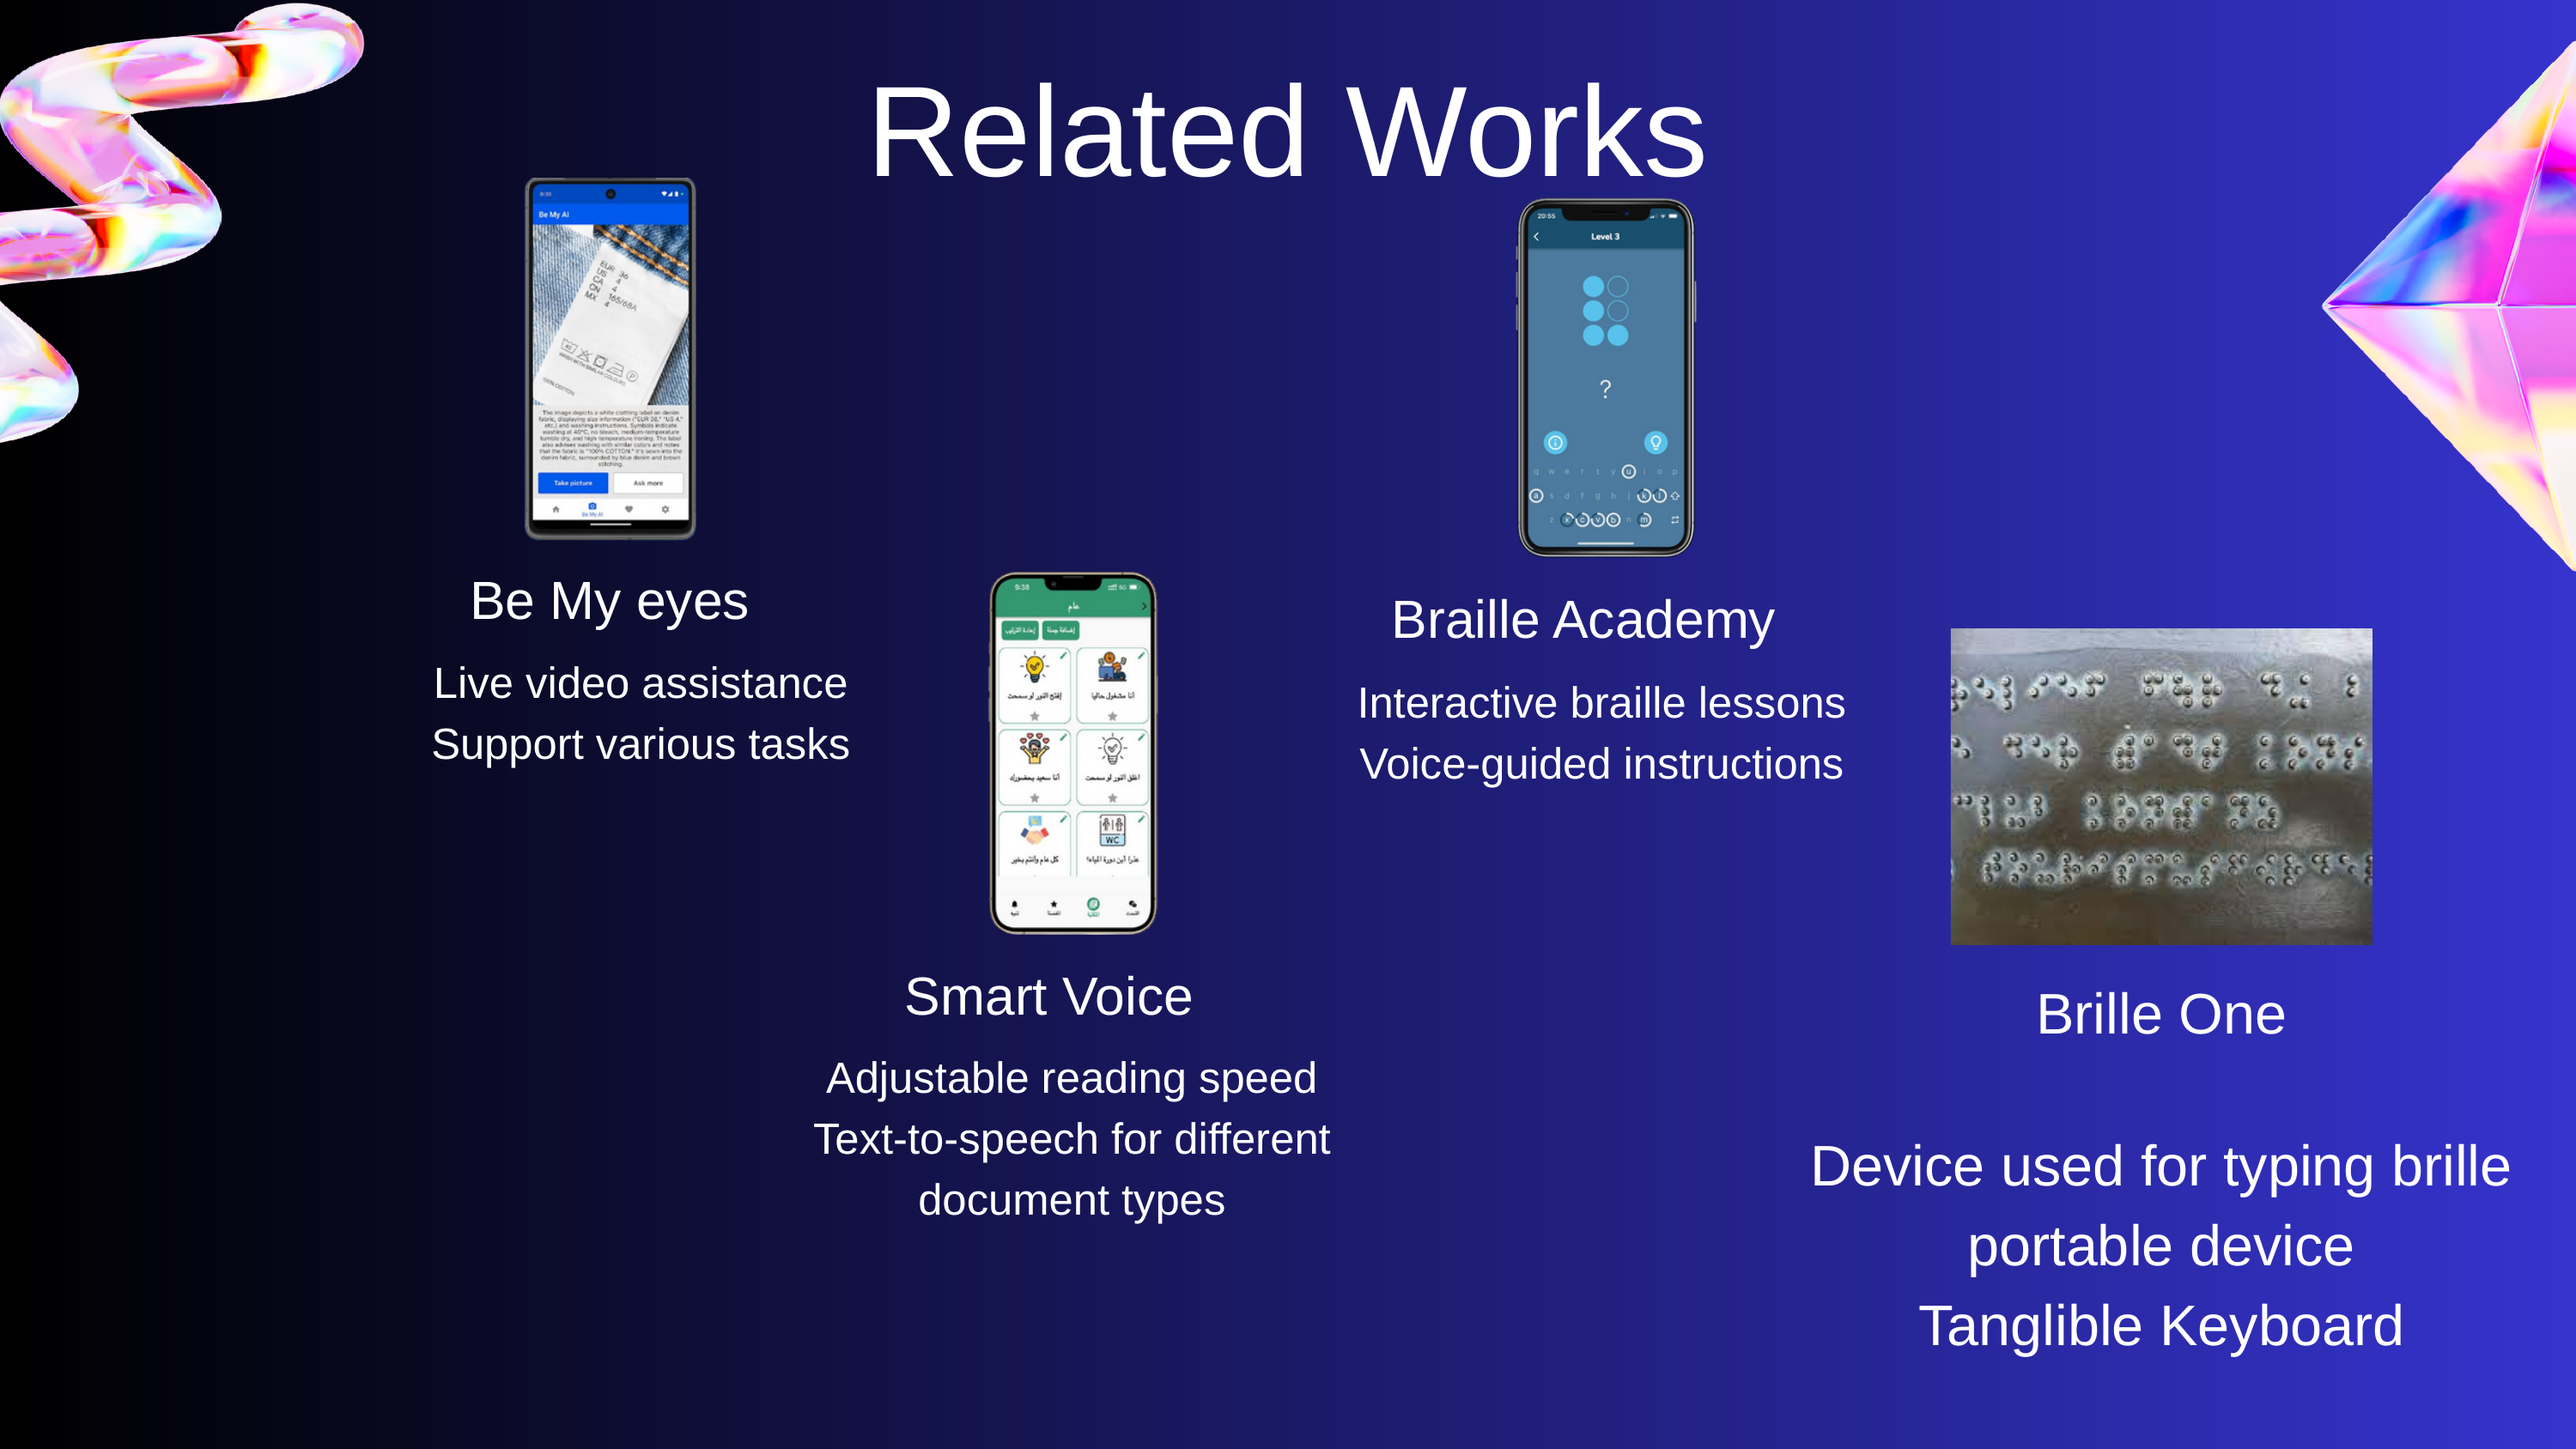

Related Works

Be My eyes

Braille Academy

Live video assistance
Support various tasks
Interactive braille lessons
Voice-guided instructions
Smart Voice
Brille One
Adjustable reading speed
Text-to-speech for different document types
Device used for typing brille
portable device
Tanglible Keyboard